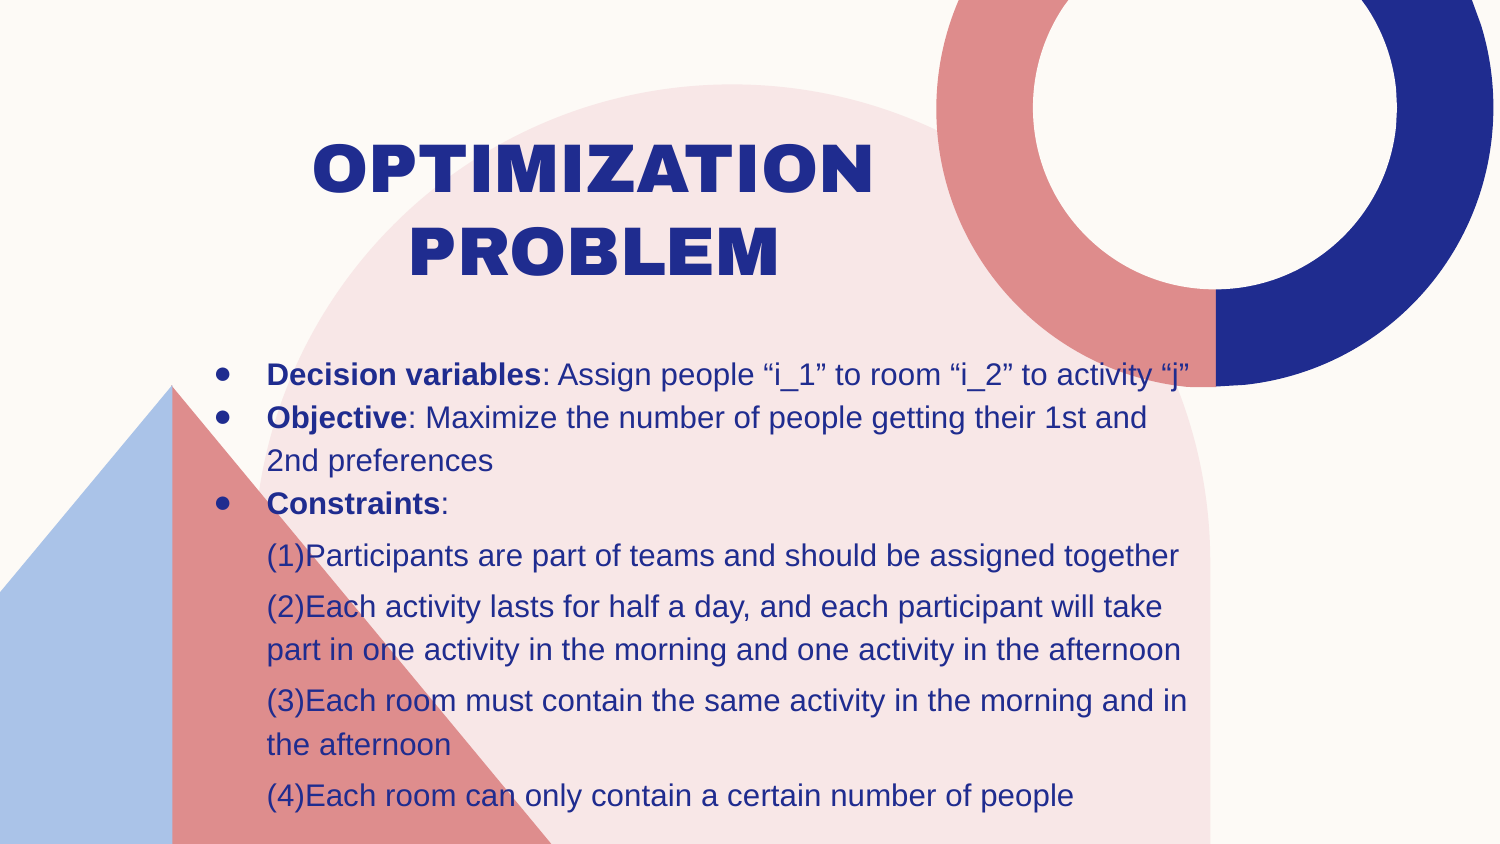

# OPTIMIZATION PROBLEM
Decision variables: Assign people “i_1” to room “i_2” to activity “j”
Objective: Maximize the number of people getting their 1st and 2nd preferences
Constraints:
(1)Participants are part of teams and should be assigned together
(2)Each activity lasts for half a day, and each participant will take part in one activity in the morning and one activity in the afternoon
(3)Each room must contain the same activity in the morning and in the afternoon
(4)Each room can only contain a certain number of people